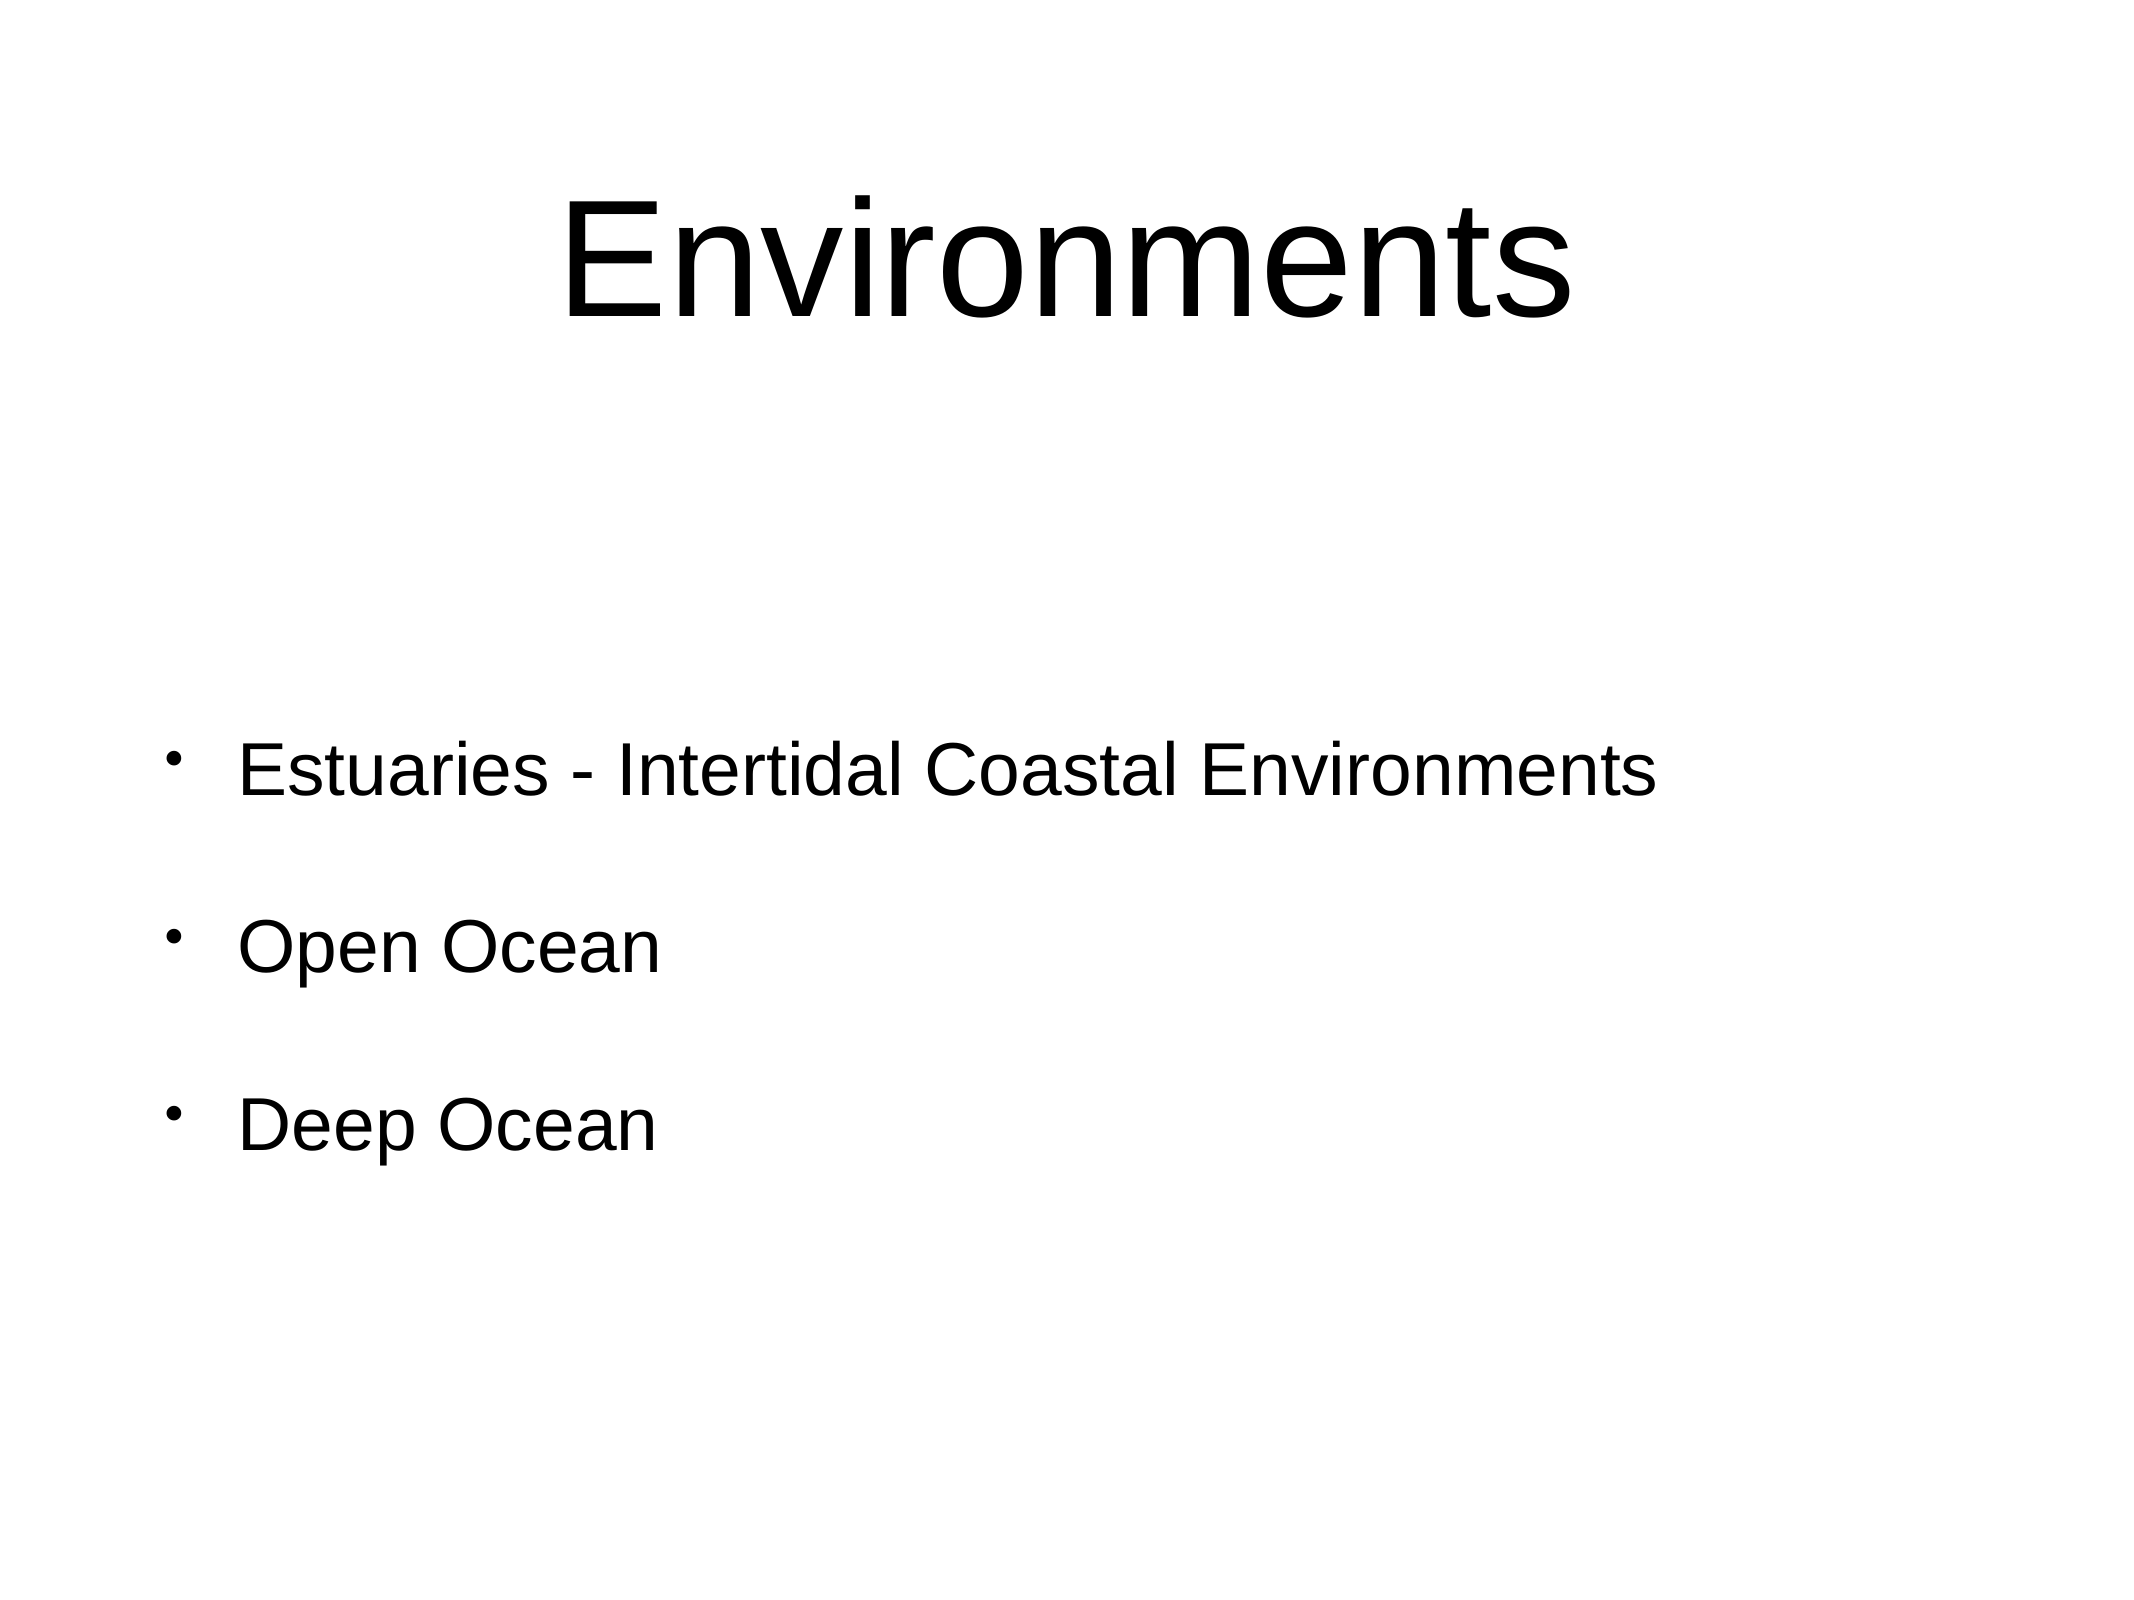

# Environments
Estuaries - Intertidal Coastal Environments
Open Ocean
Deep Ocean